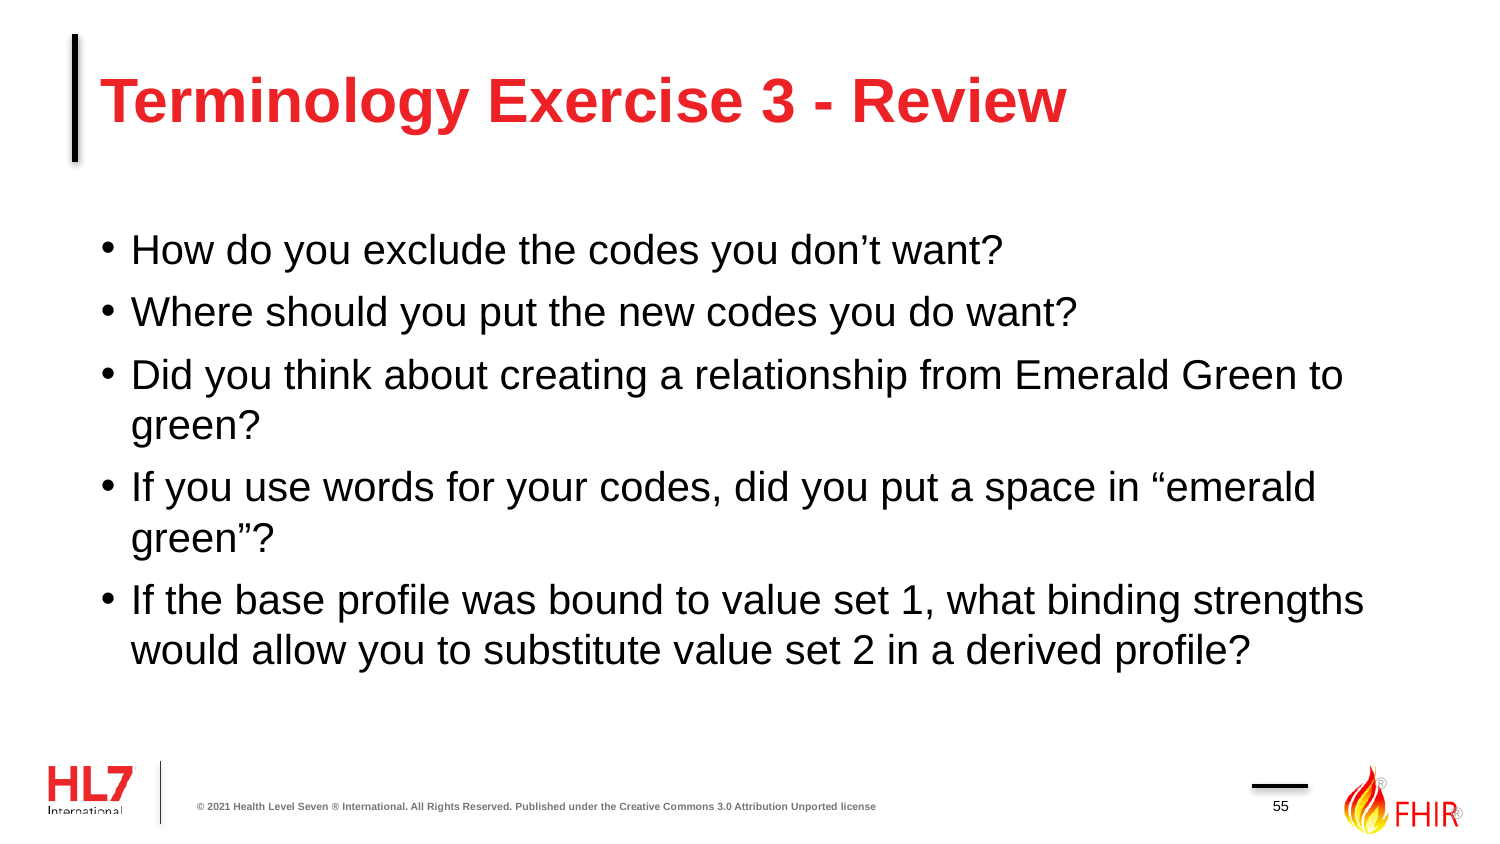

# Terminology Exercise 3 - Review
How do you exclude the codes you don’t want?
Where should you put the new codes you do want?
Did you think about creating a relationship from Emerald Green to green?
If you use words for your codes, did you put a space in “emerald green”?
If the base profile was bound to value set 1, what binding strengths would allow you to substitute value set 2 in a derived profile?
55
© 2021 Health Level Seven ® International. All Rights Reserved. Published under the Creative Commons 3.0 Attribution Unported license